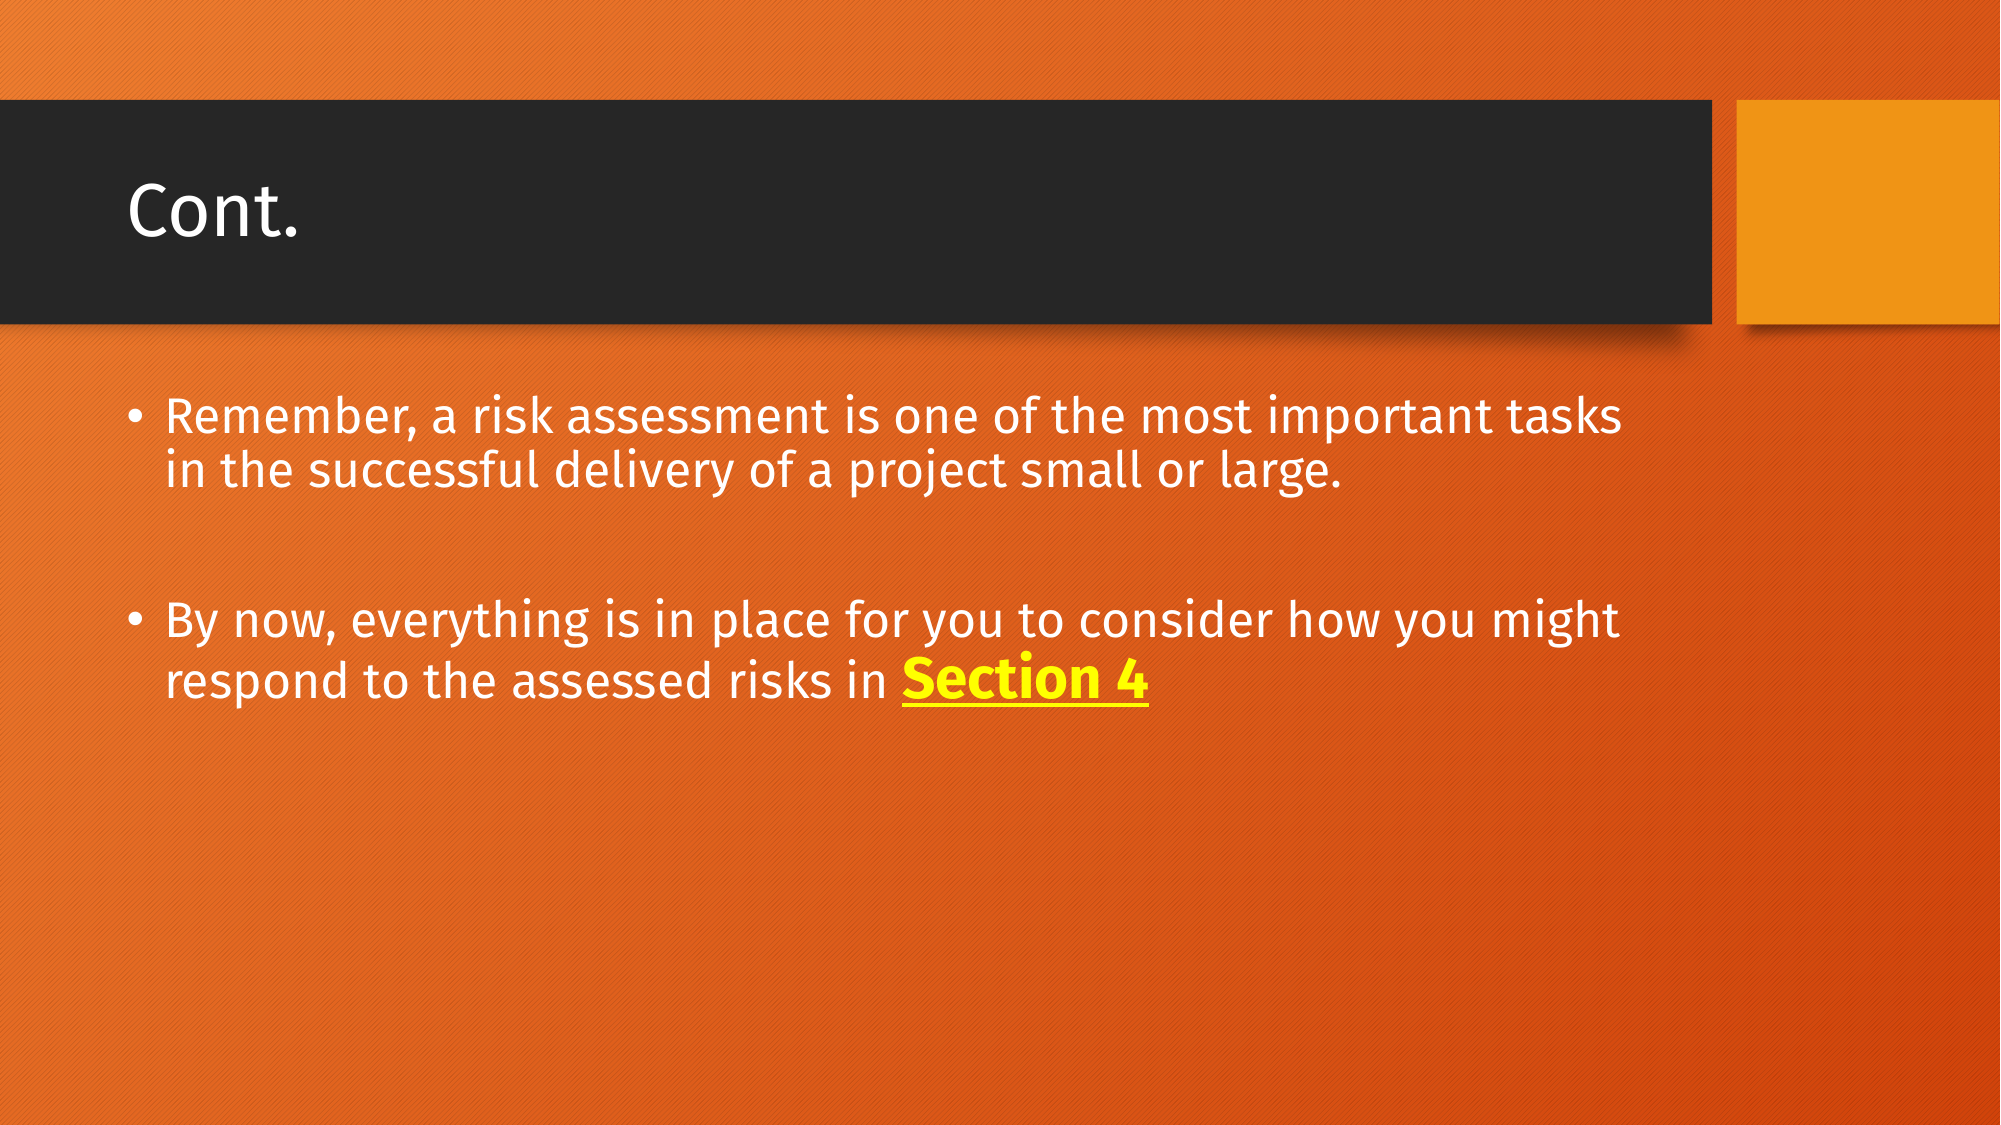

# Cont.
Remember, a risk assessment is one of the most important tasks in the successful delivery of a project small or large.

By now, everything is in place for you to consider how you might respond to the assessed risks in Section 4